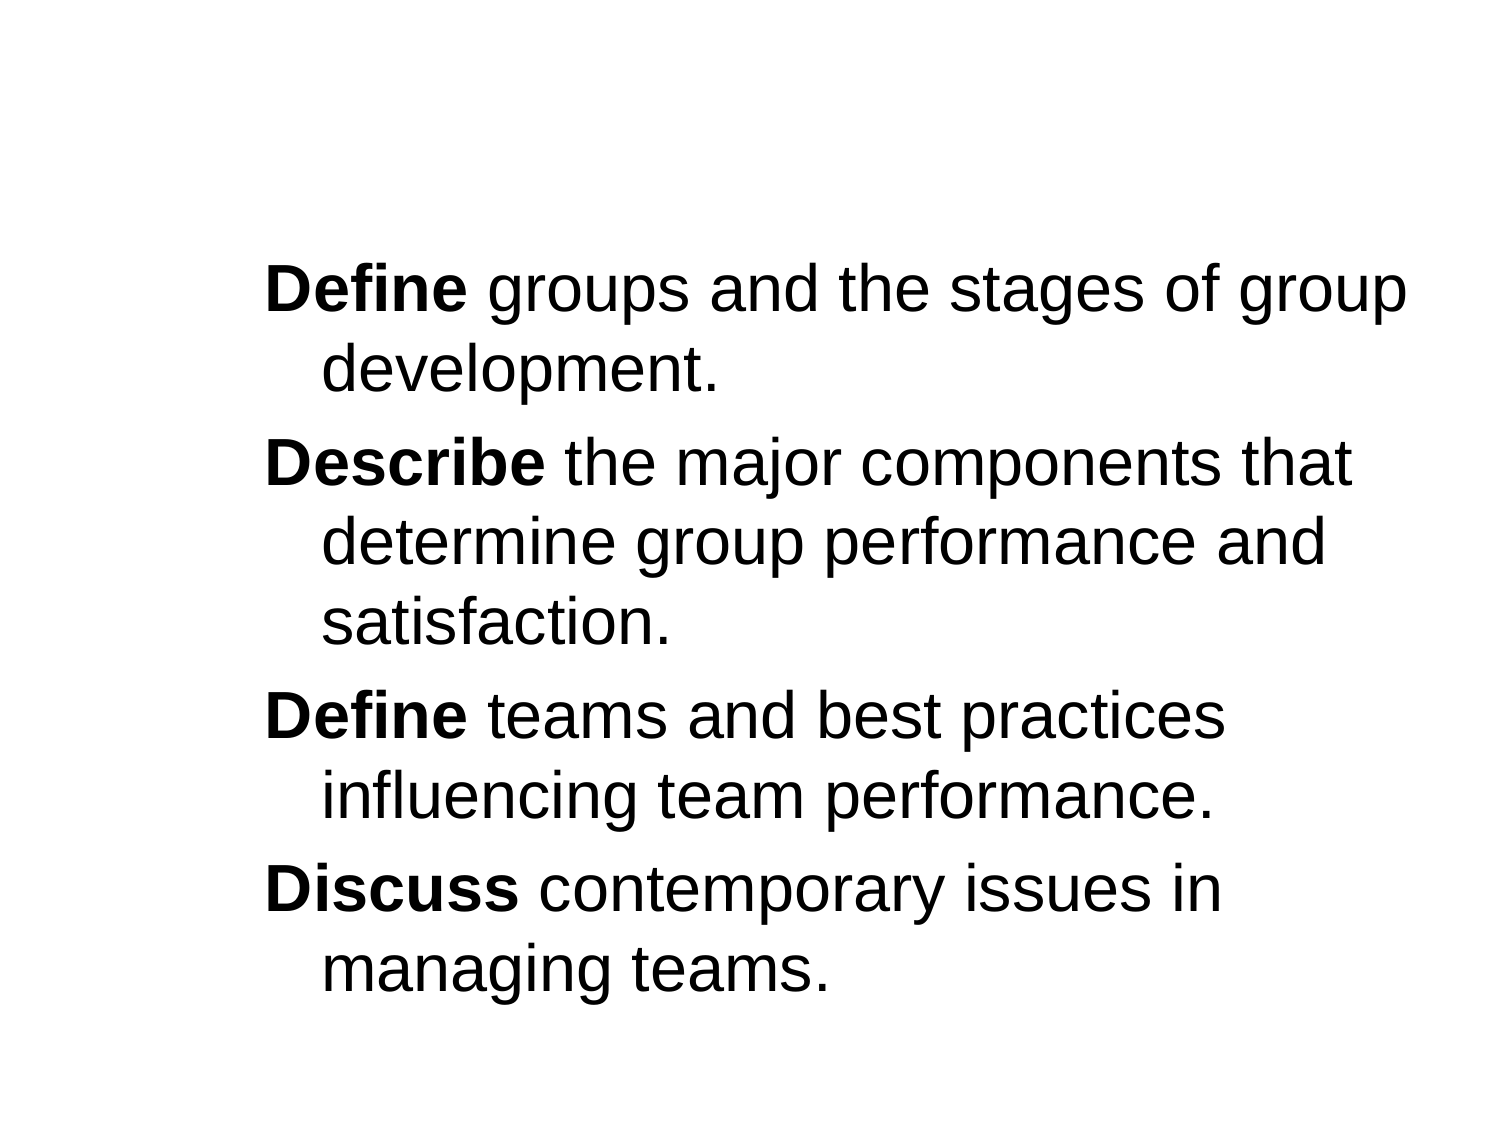

Define groups and the stages of group development.
Describe the major components that determine group performance and satisfaction.
Define teams and best practices influencing team performance.
Discuss contemporary issues in managing teams.